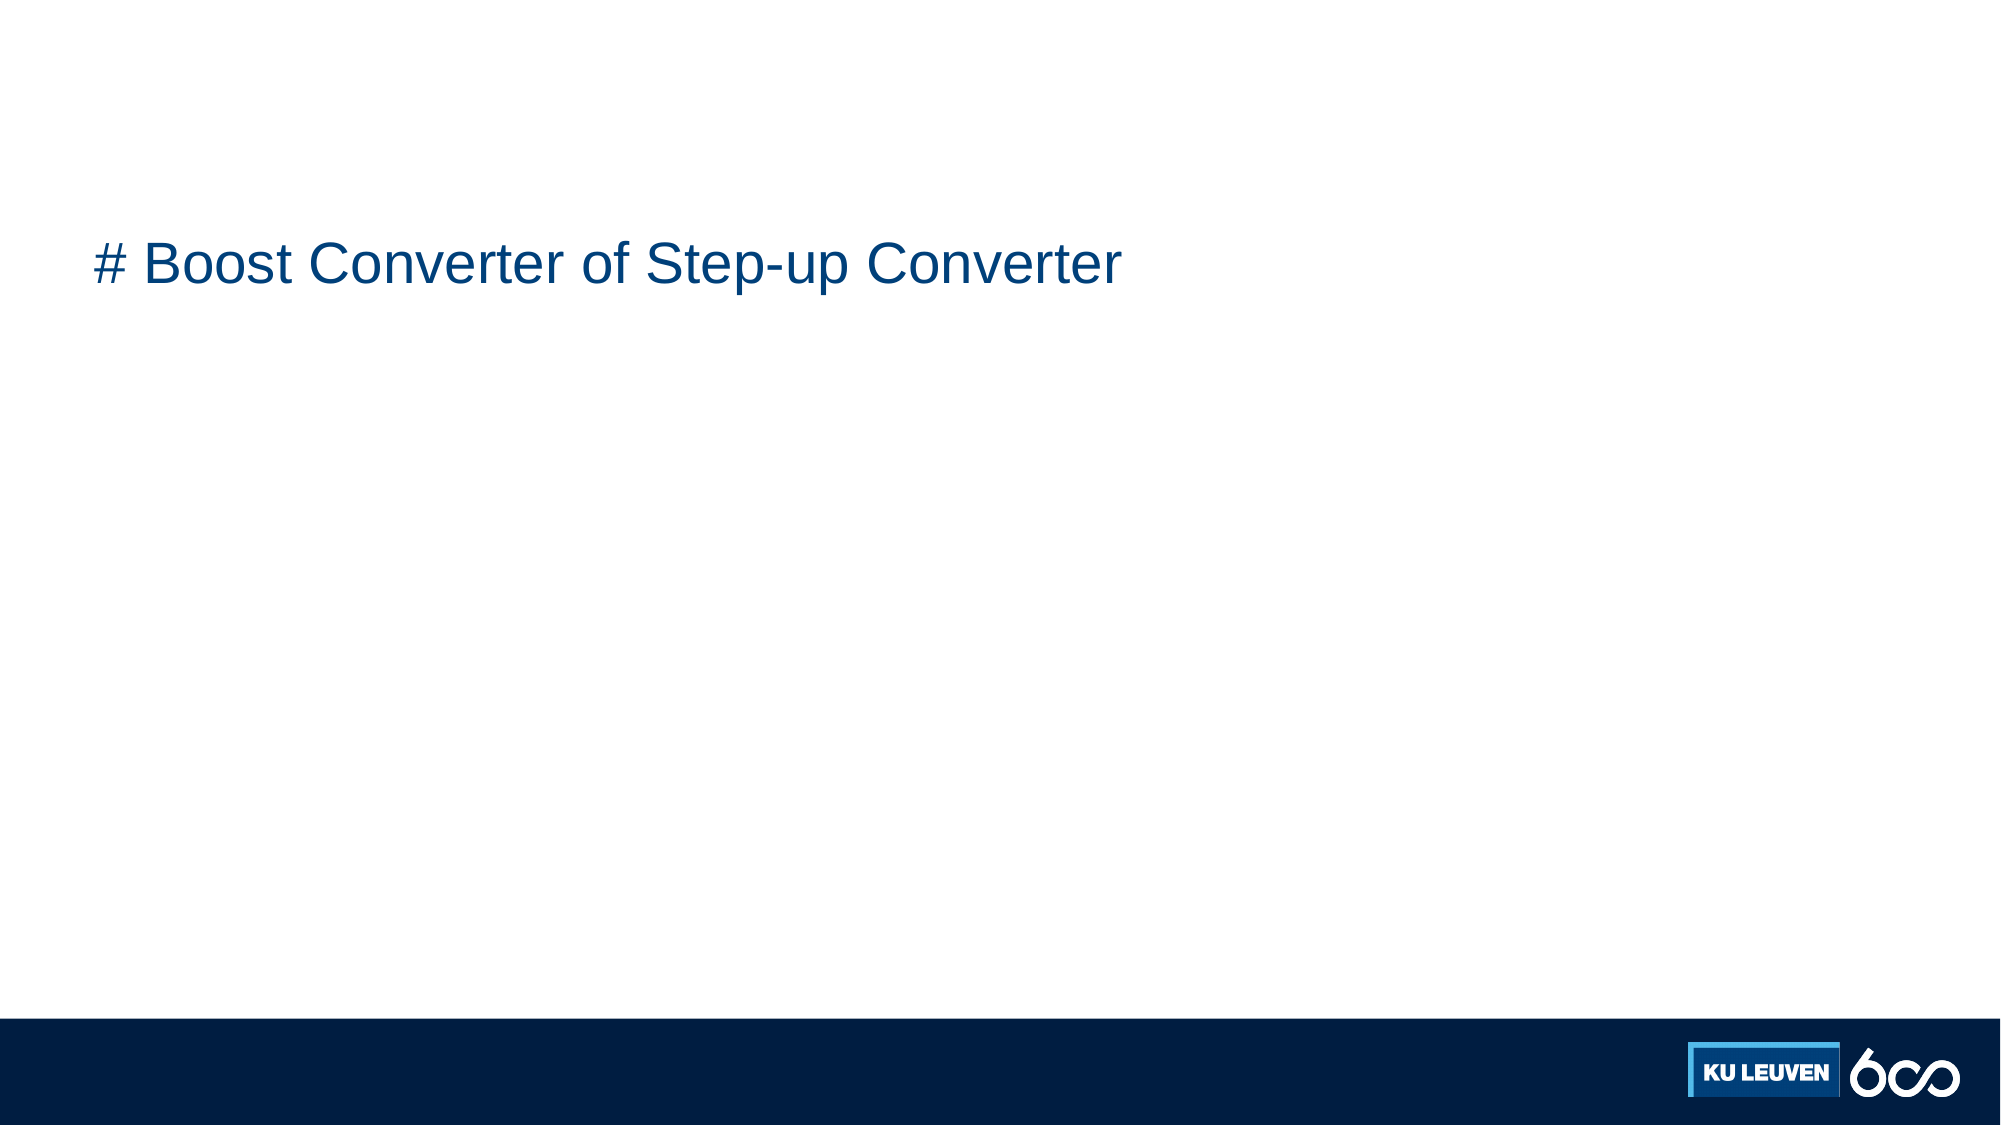

#

# Boost Converter of Step-up Converter